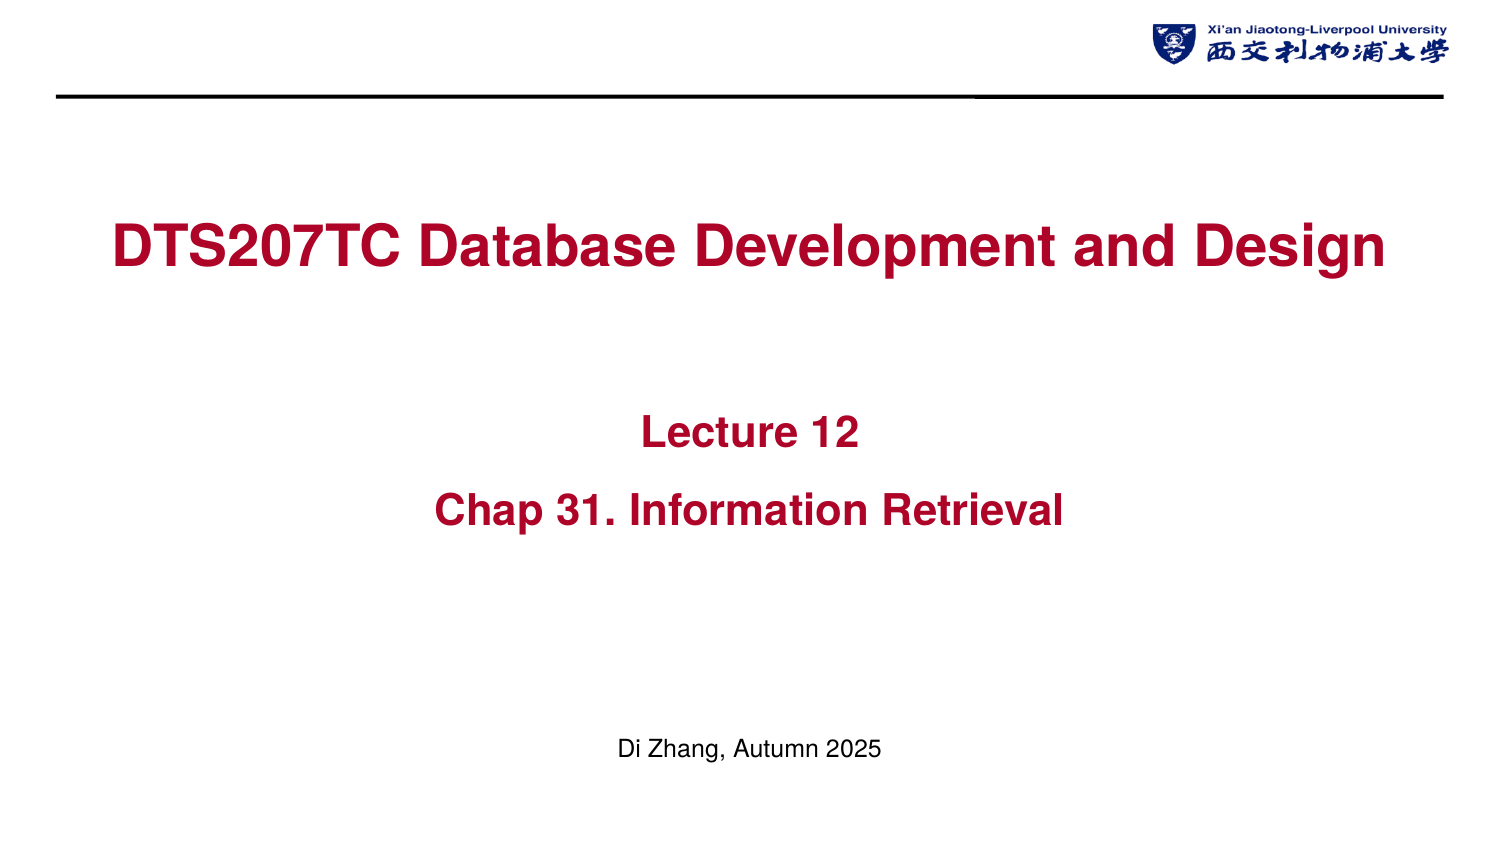

# DTS207TC Database Development and Design
Lecture 12
Chap 31. Information Retrieval
Di Zhang, Autumn 2025